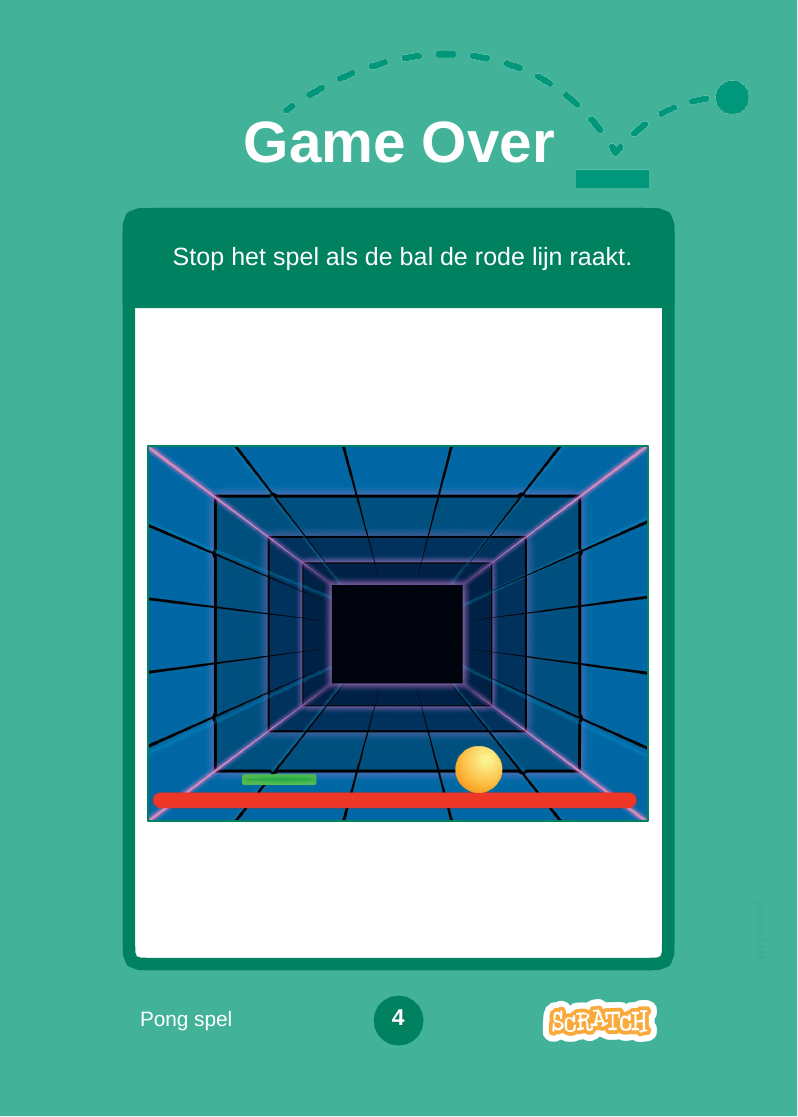

# Game Over

Stop het spel als de bal de rode lijn raakt.

yyyymmdd

4
Pong spel